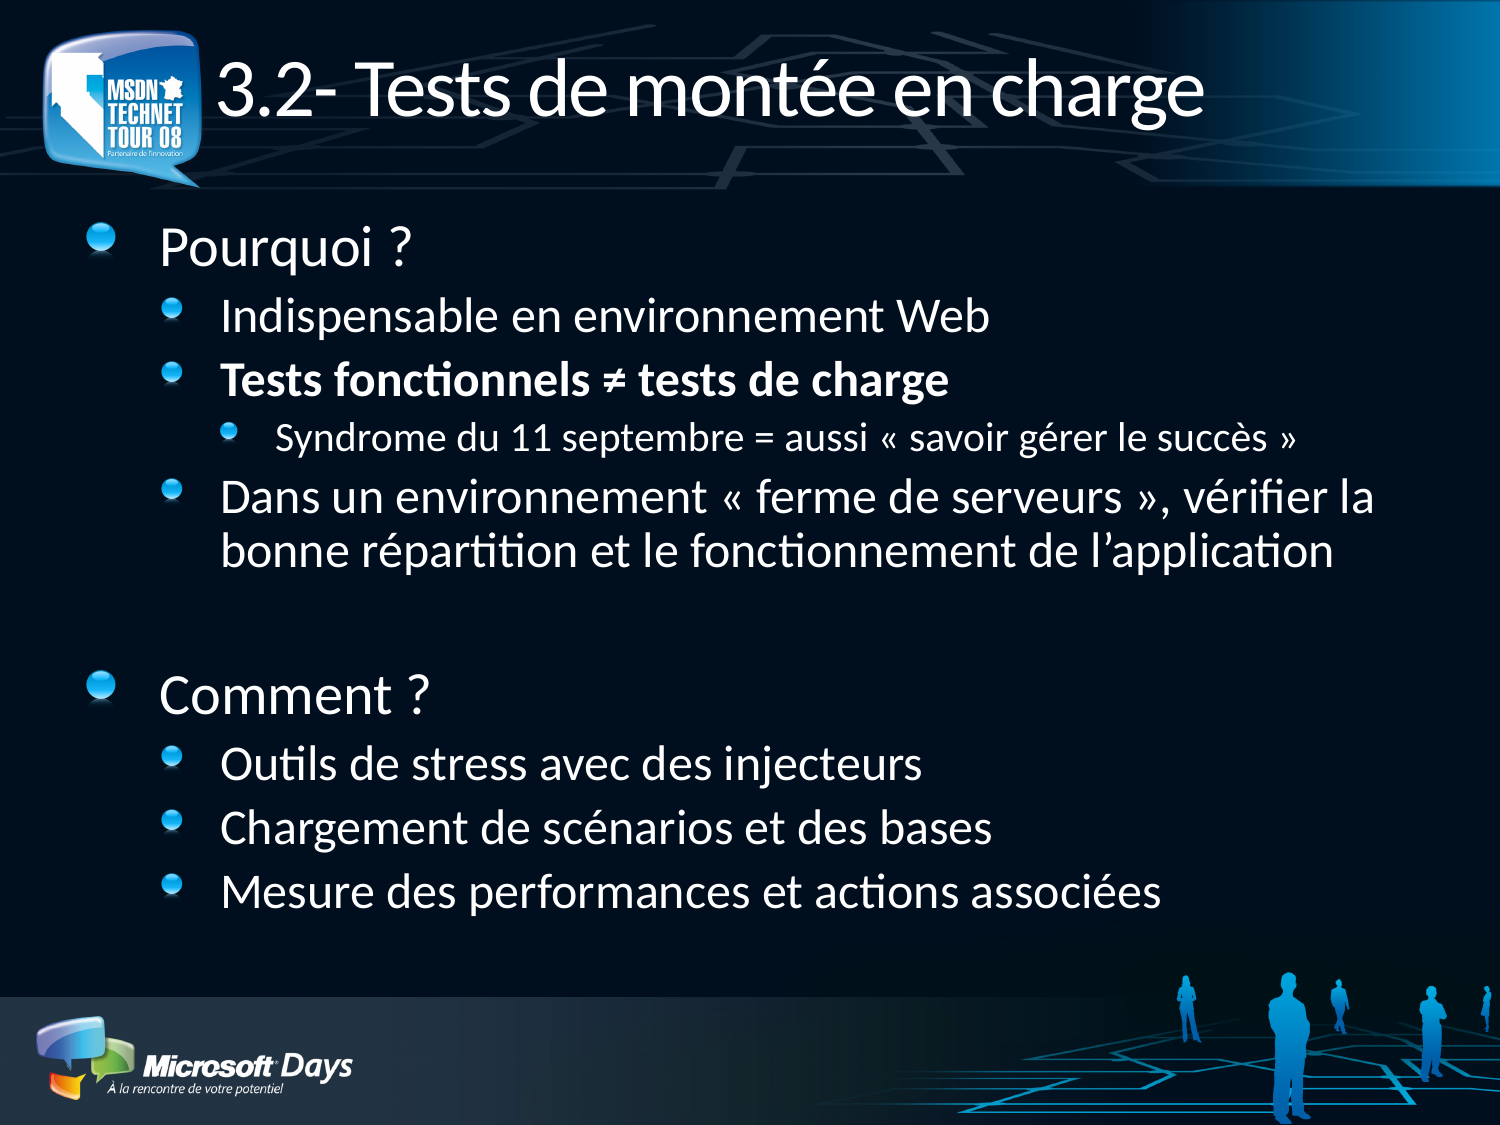

# 3.2- Tests de montée en charge
Pourquoi ?
Indispensable en environnement Web
Tests fonctionnels ≠ tests de charge
Syndrome du 11 septembre = aussi « savoir gérer le succès »
Dans un environnement « ferme de serveurs », vérifier la bonne répartition et le fonctionnement de l’application

Comment ?
Outils de stress avec des injecteurs
Chargement de scénarios et des bases
Mesure des performances et actions associées